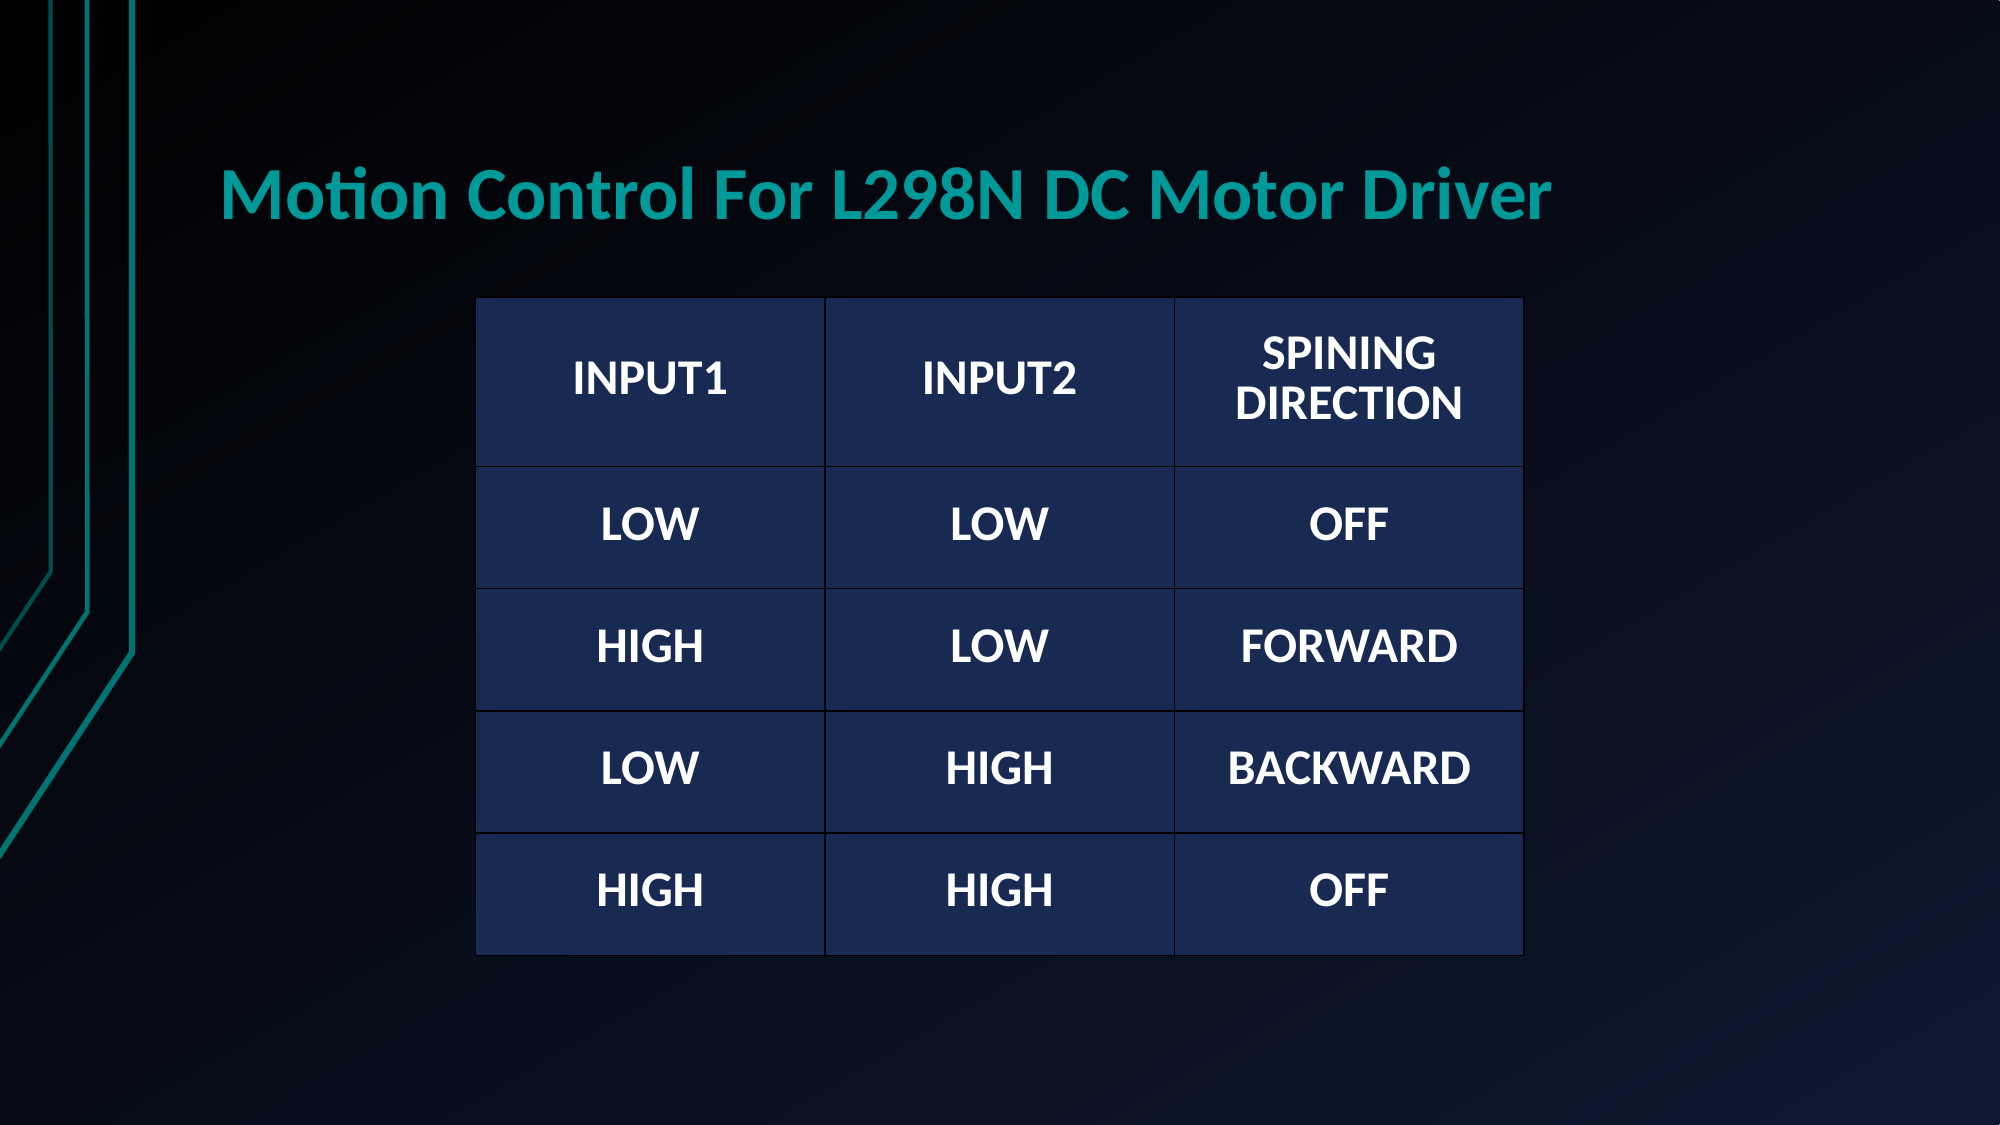

# Motion Control For L298N DC Motor Driver
| INPUT1 | INPUT2 | SPINING DIRECTION |
| --- | --- | --- |
| LOW | LOW | OFF |
| HIGH | LOW | FORWARD |
| LOW | HIGH | BACKWARD |
| HIGH | HIGH | OFF |